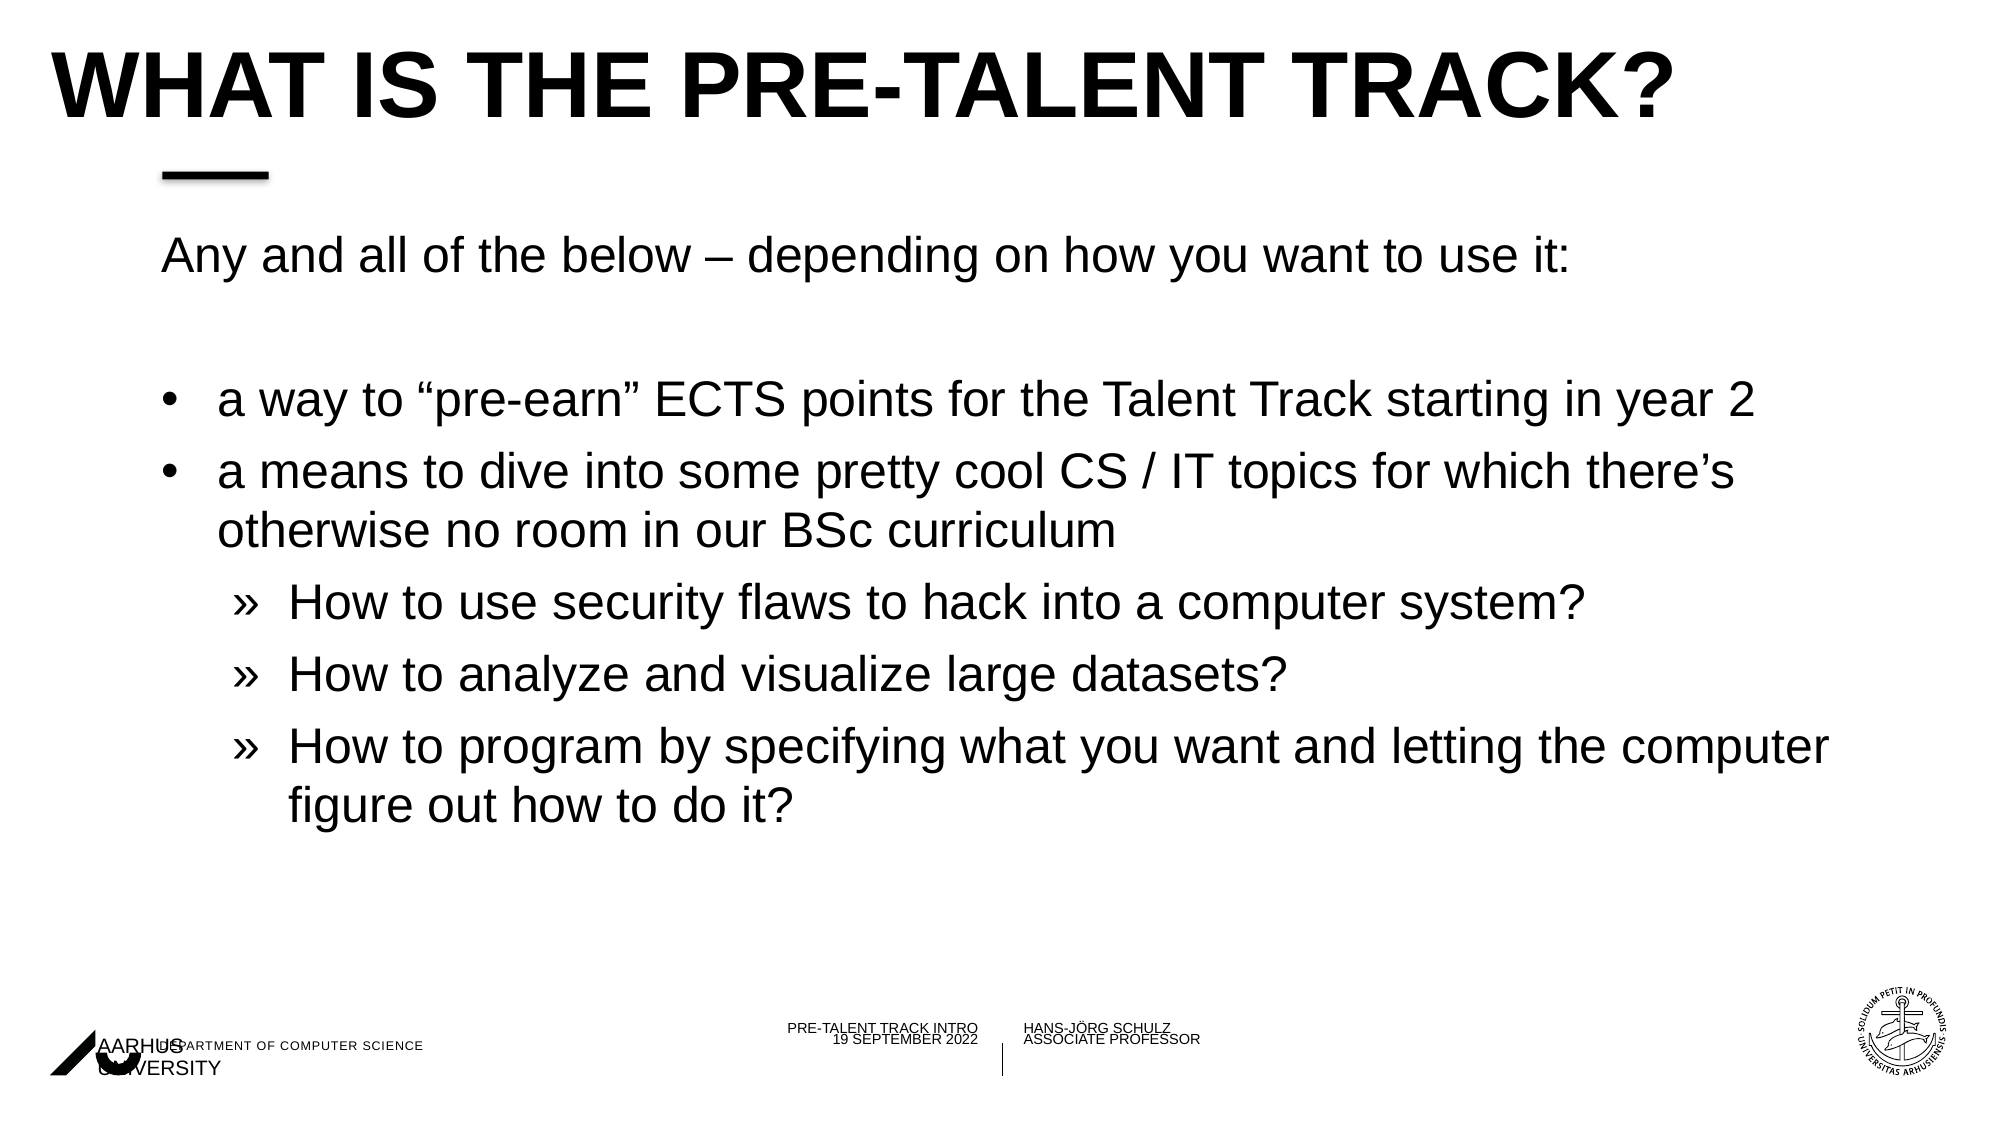

# What is the pre-talent track?
Any and all of the below – depending on how you want to use it:

a way to “pre-earn” ECTS points for the Talent Track starting in year 2
a means to dive into some pretty cool CS / IT topics for which there’s otherwise no room in our BSc curriculum
How to use security flaws to hack into a computer system?
How to analyze and visualize large datasets?
How to program by specifying what you want and letting the computer figure out how to do it?